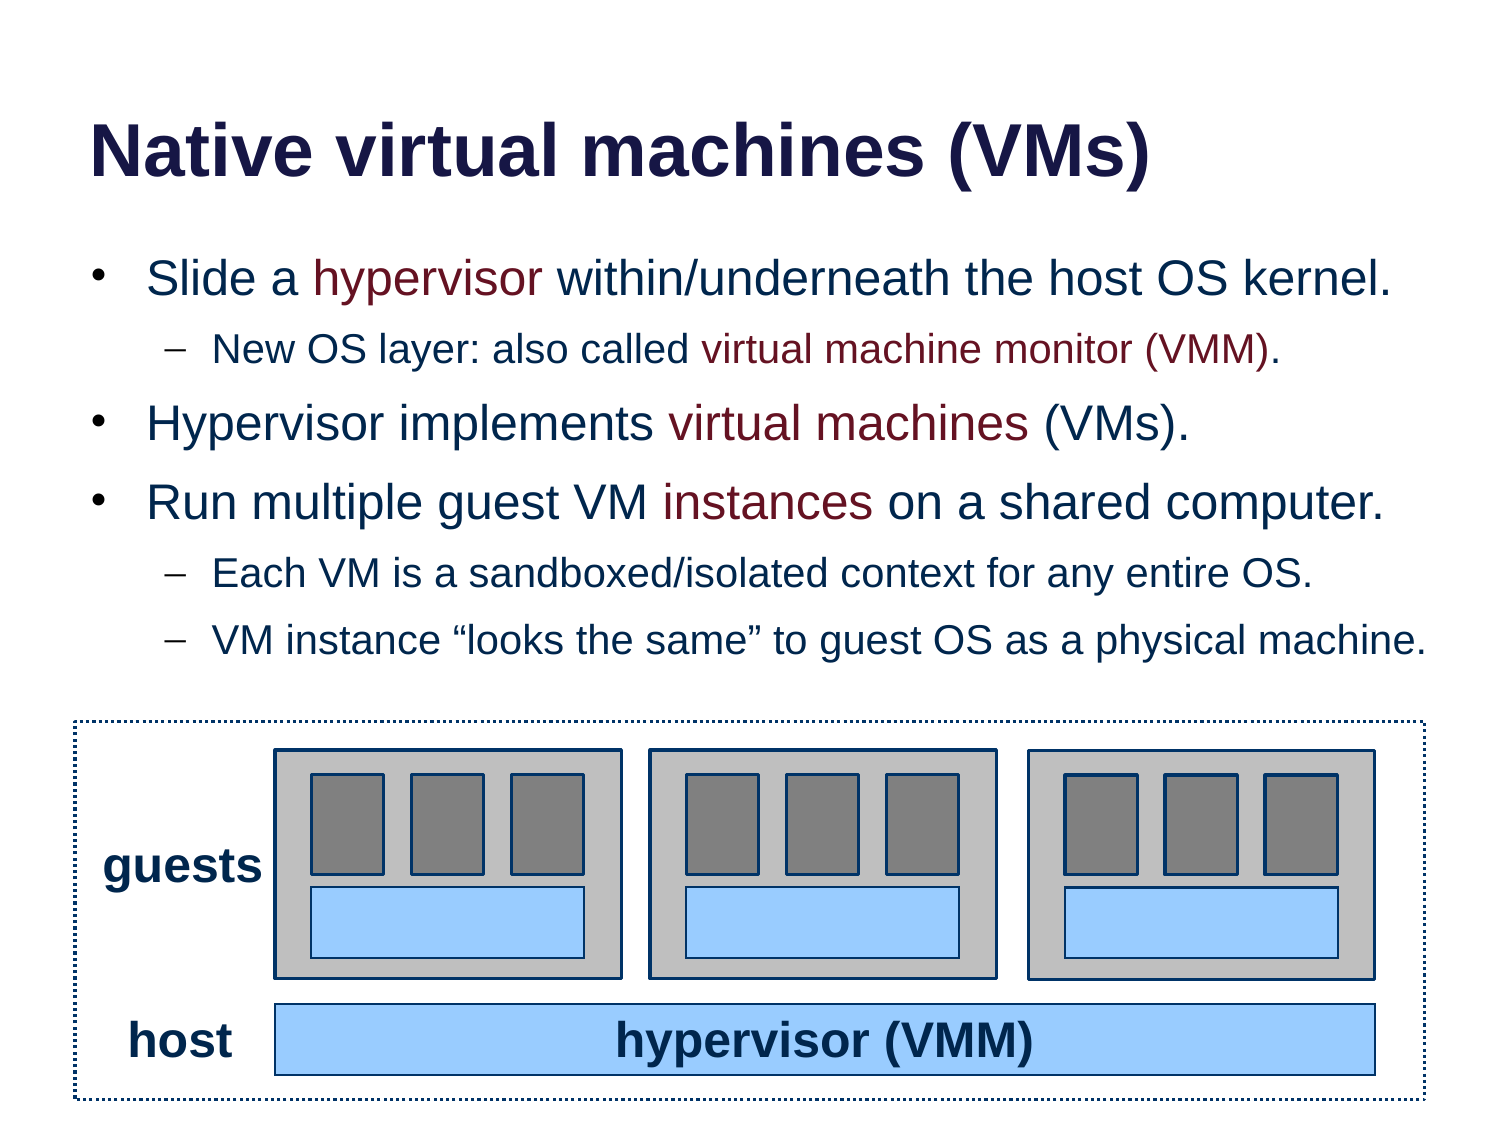

# Native virtual machines (VMs)
Slide a hypervisor within/underneath the host OS kernel.
New OS layer: also called virtual machine monitor (VMM).
Hypervisor implements virtual machines (VMs).
Run multiple guest VM instances on a shared computer.
Each VM is a sandboxed/isolated context for any entire OS.
VM instance “looks the same” to guest OS as a physical machine.

guests

host
hypervisor (VMM)